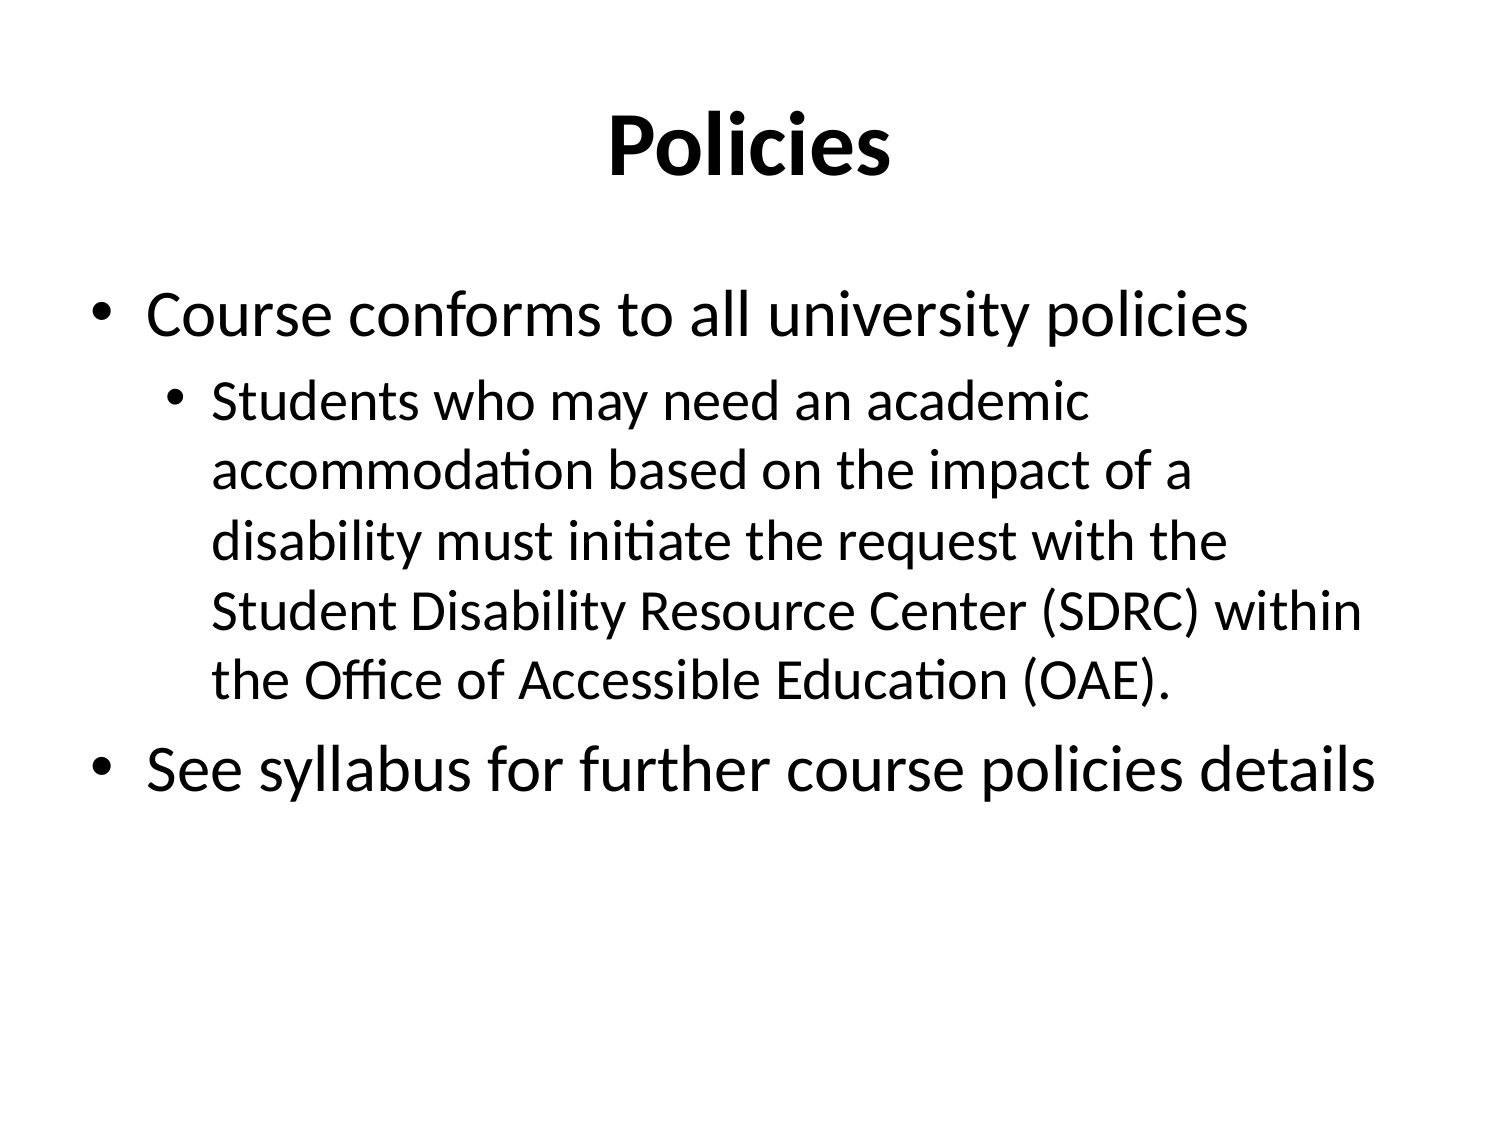

# Policies
Course conforms to all university policies
Students who may need an academic accommodation based on the impact of a disability must initiate the request with the Student Disability Resource Center (SDRC) within the Office of Accessible Education (OAE).
See syllabus for further course policies details